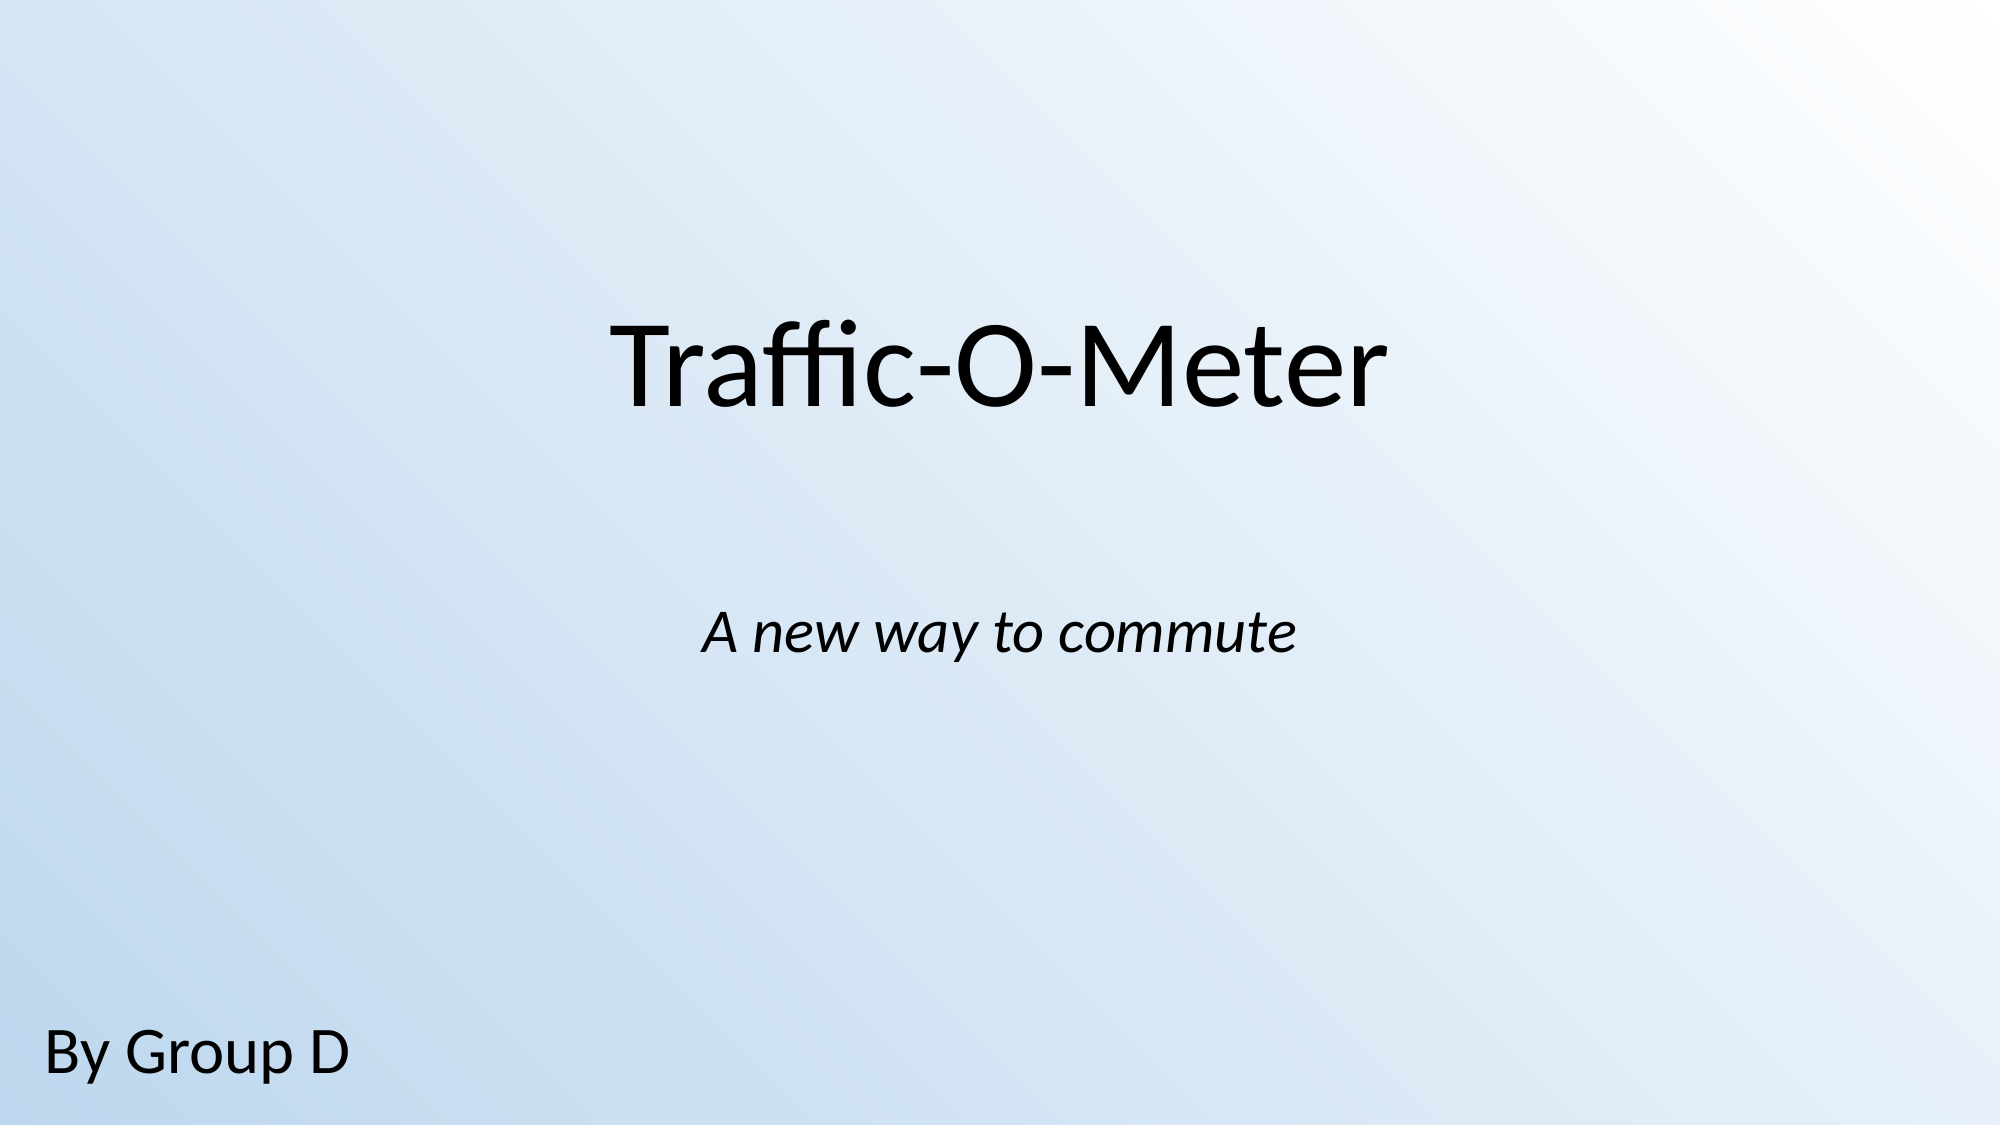

# Traffic-O-Meter
A new way to commute
By Group D